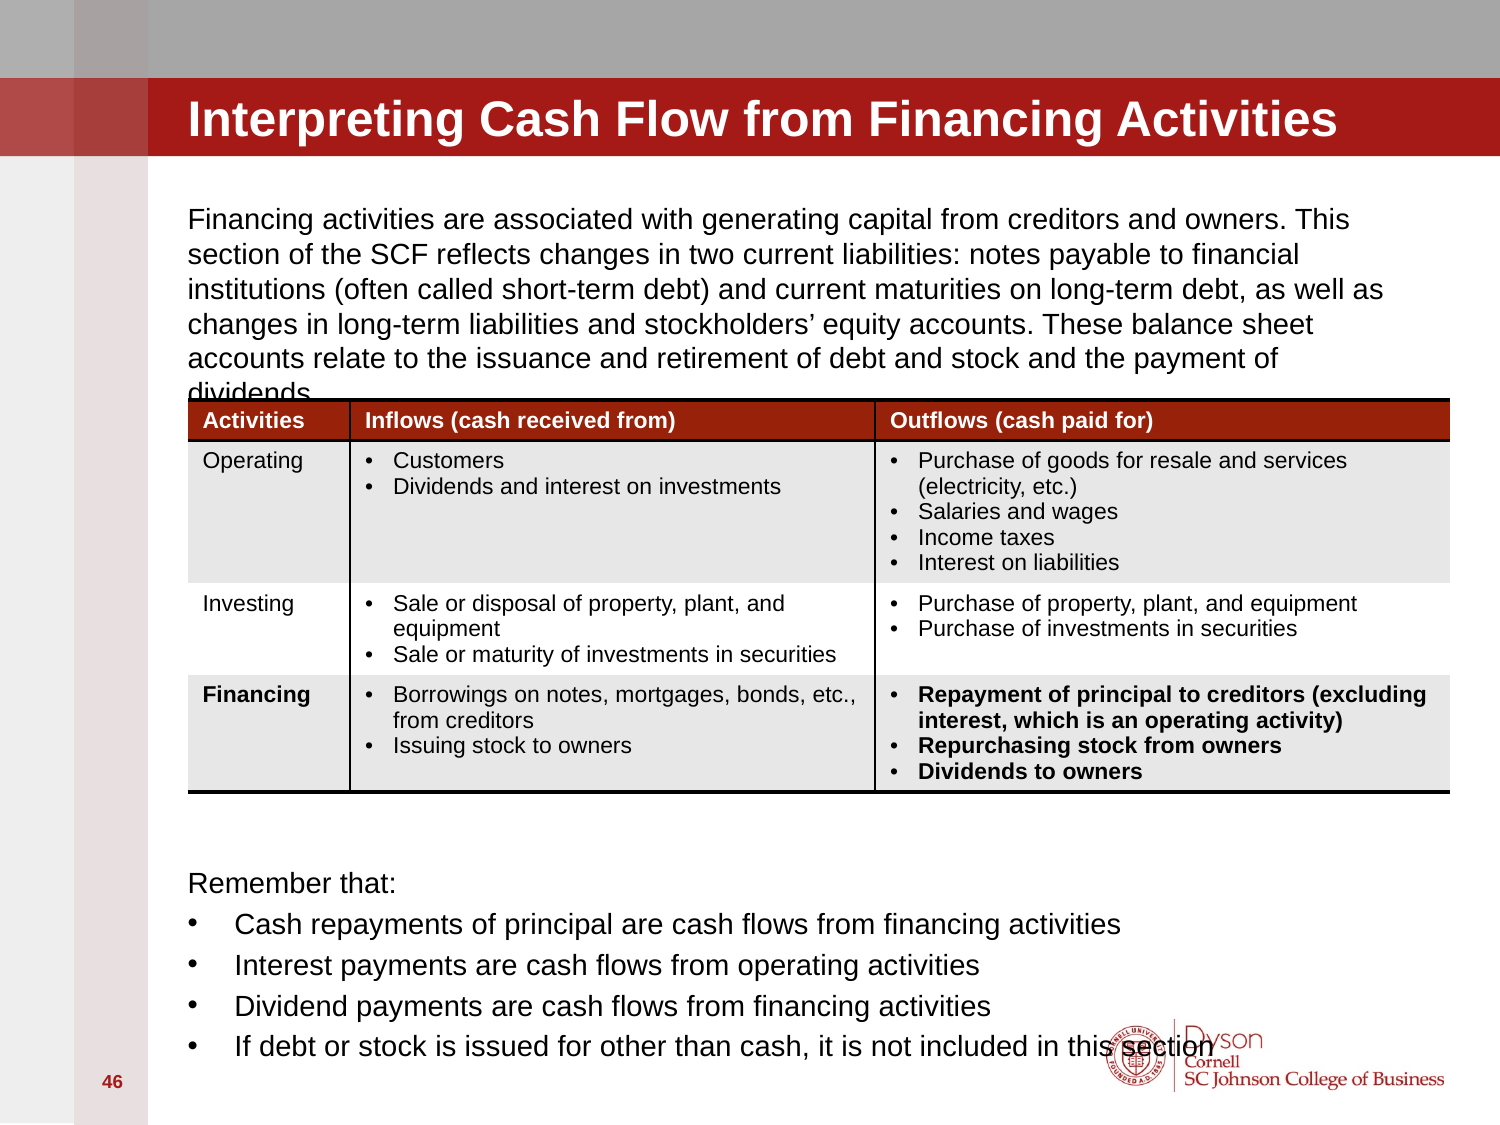

# Interpreting Cash Flow from Financing Activities
Financing activities are associated with generating capital from creditors and owners. This section of the SCF reflects changes in two current liabilities: notes payable to financial institutions (often called short-term debt) and current maturities on long-term debt, as well as changes in long-term liabilities and stockholders’ equity accounts. These balance sheet accounts relate to the issuance and retirement of debt and stock and the payment of dividends.

Remember that:
Cash repayments of principal are cash flows from financing activities
Interest payments are cash flows from operating activities
Dividend payments are cash flows from financing activities
If debt or stock is issued for other than cash, it is not included in this section
| Activities | Inflows (cash received from) | Outflows (cash paid for) |
| --- | --- | --- |
| Operating | Customers Dividends and interest on investments | Purchase of goods for resale and services (electricity, etc.) Salaries and wages Income taxes Interest on liabilities |
| Investing | Sale or disposal of property, plant, and equipment Sale or maturity of investments in securities | Purchase of property, plant, and equipment Purchase of investments in securities |
| Financing | Borrowings on notes, mortgages, bonds, etc., from creditors Issuing stock to owners | Repayment of principal to creditors (excluding interest, which is an operating activity) Repurchasing stock from owners Dividends to owners |
46